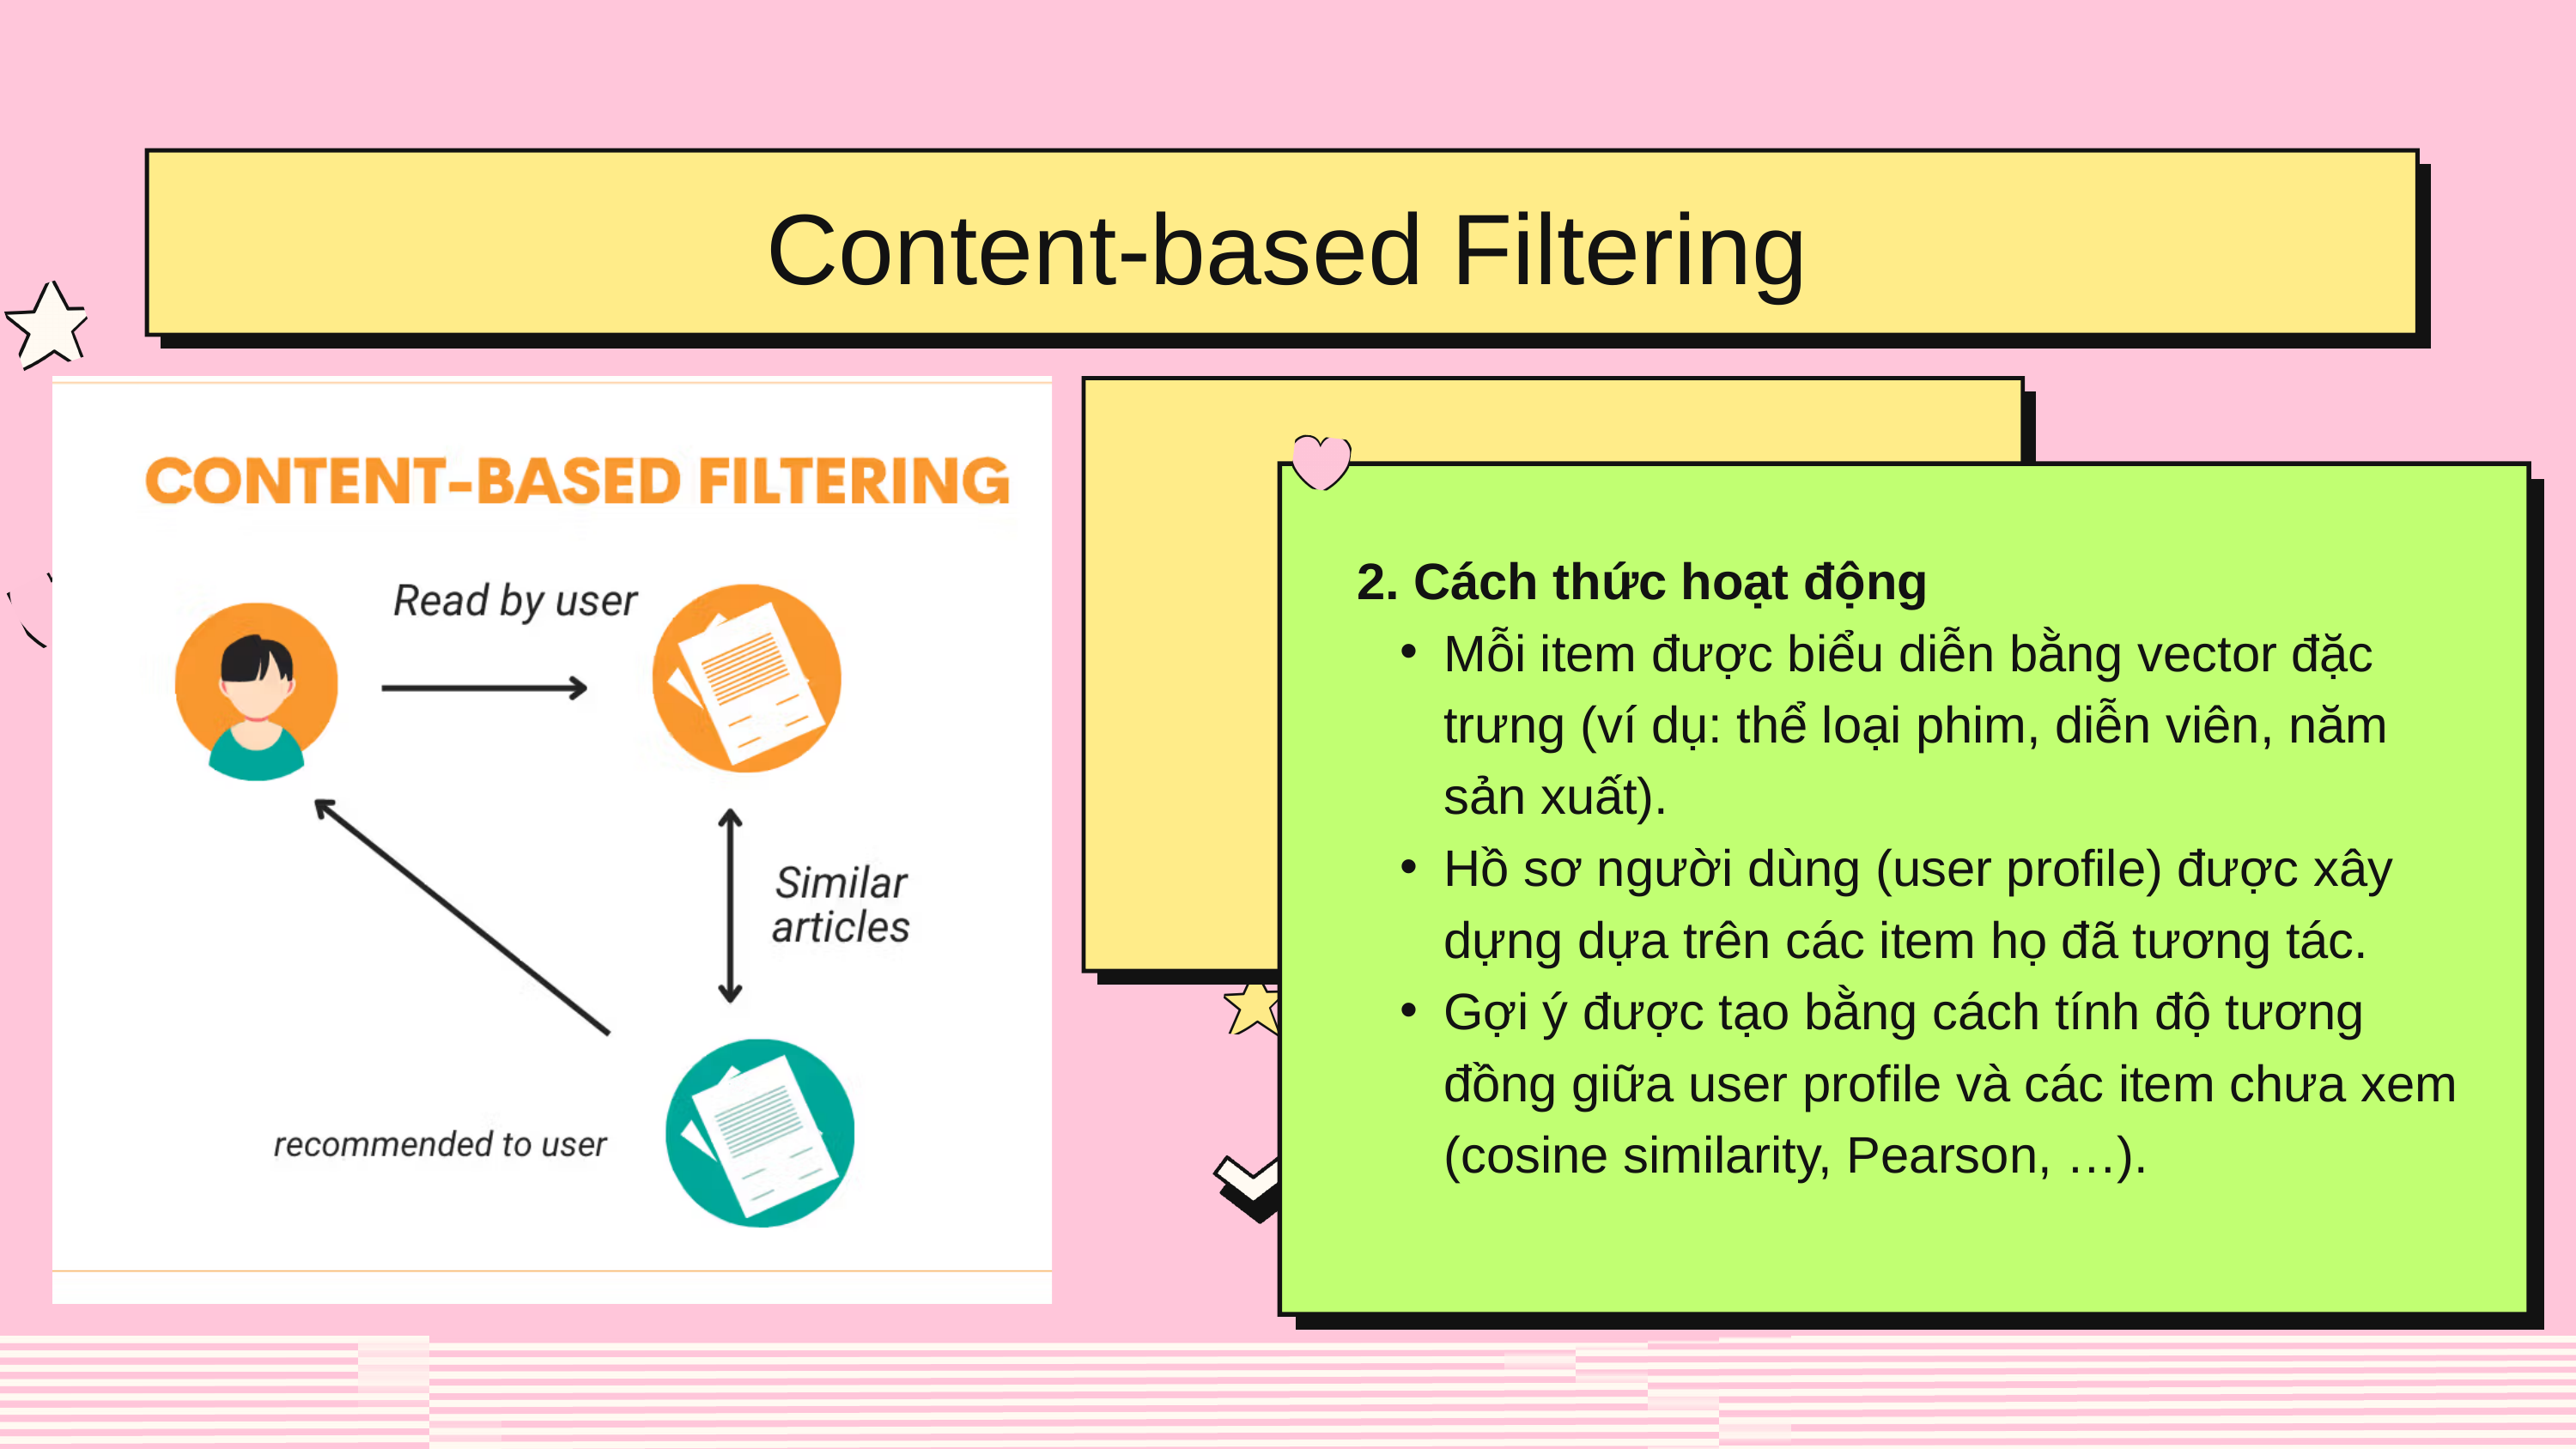

Content-based Filtering

2. Cách thức hoạt động
Mỗi item được biểu diễn bằng vector đặc trưng (ví dụ: thể loại phim, diễn viên, năm sản xuất).
Hồ sơ người dùng (user profile) được xây dựng dựa trên các item họ đã tương tác.
Gợi ý được tạo bằng cách tính độ tương đồng giữa user profile và các item chưa xem (cosine similarity, Pearson, …).